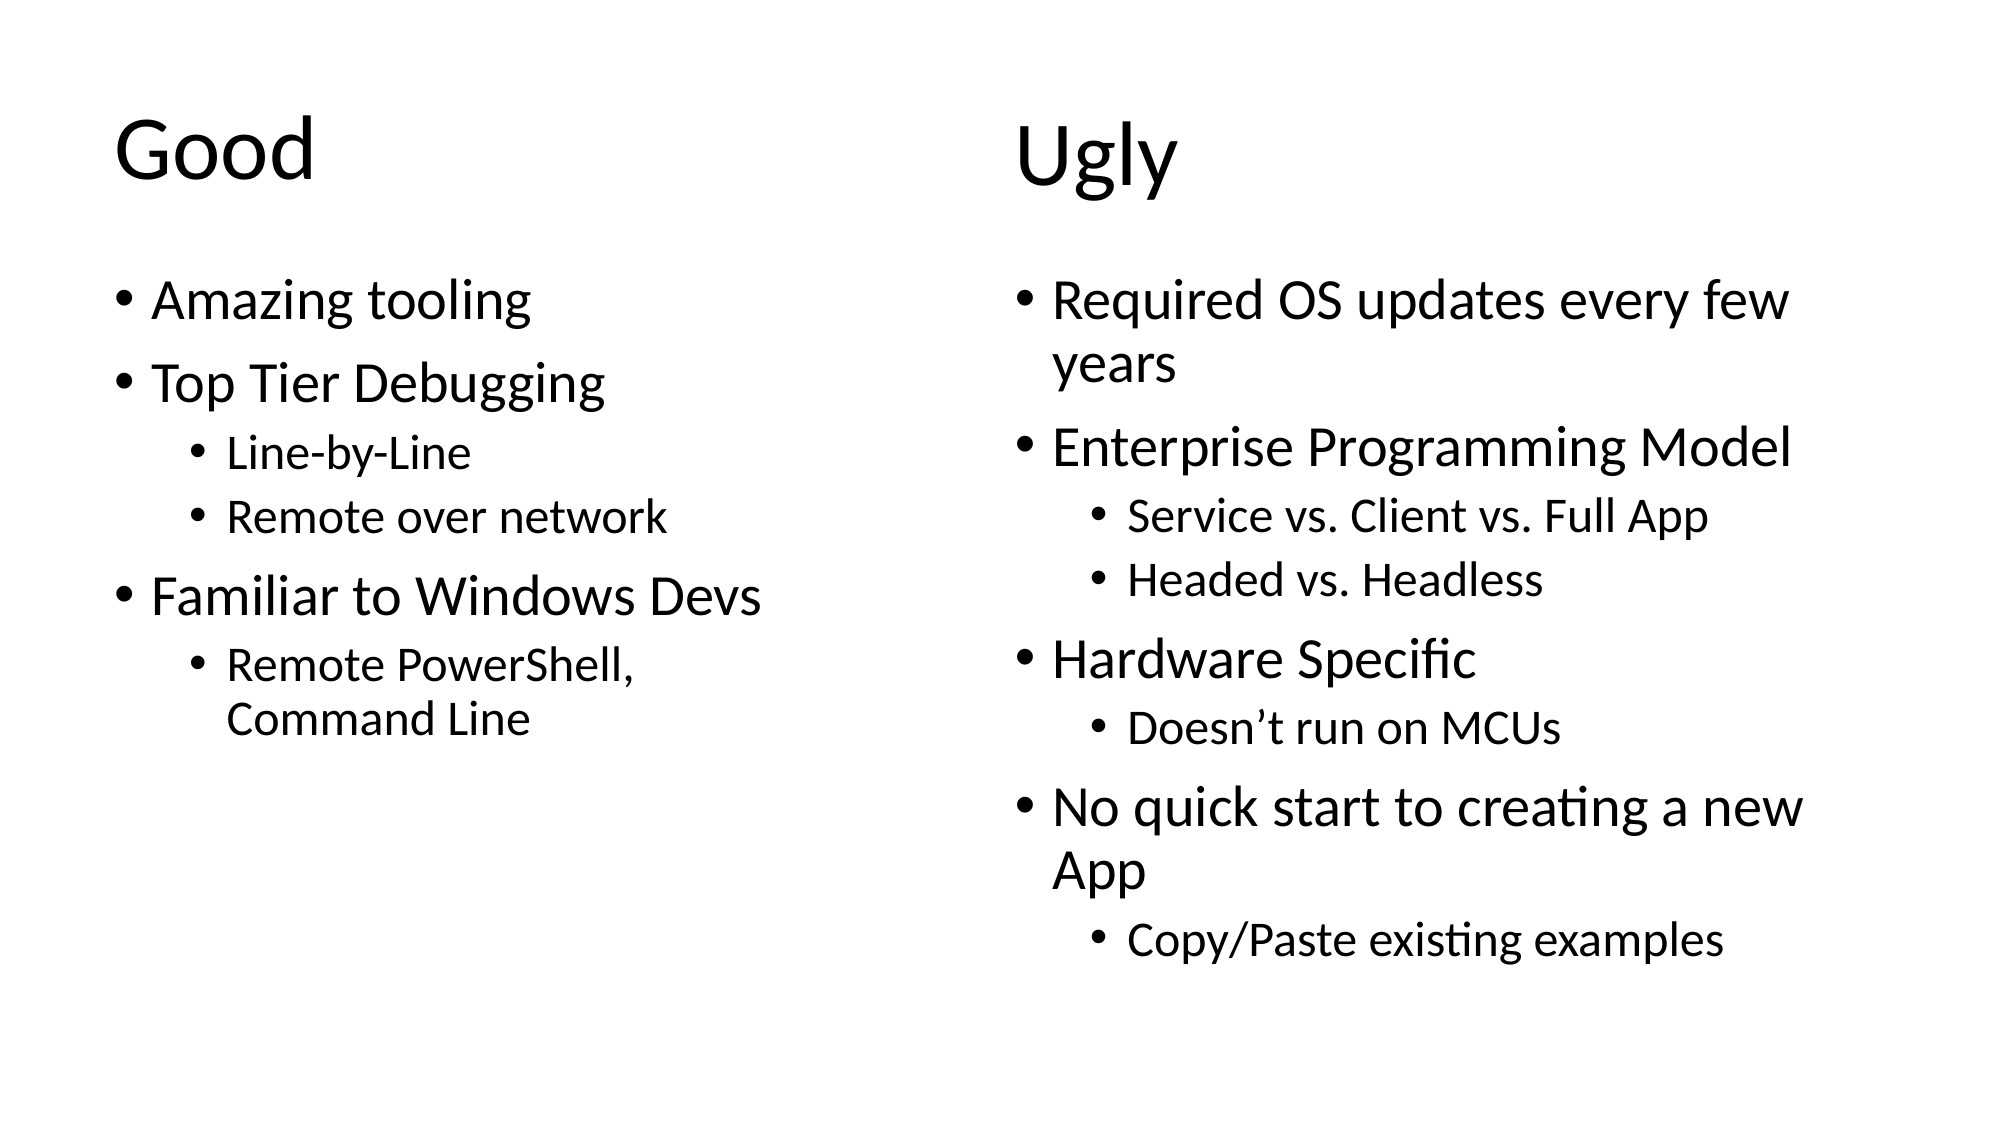

# Good
Ugly
Amazing tooling
Top Tier Debugging
Line-by-Line
Remote over network
Familiar to Windows Devs
Remote PowerShell, Command Line
Required OS updates every few years
Enterprise Programming Model
Service vs. Client vs. Full App
Headed vs. Headless
Hardware Specific
Doesn’t run on MCUs
No quick start to creating a new App
Copy/Paste existing examples